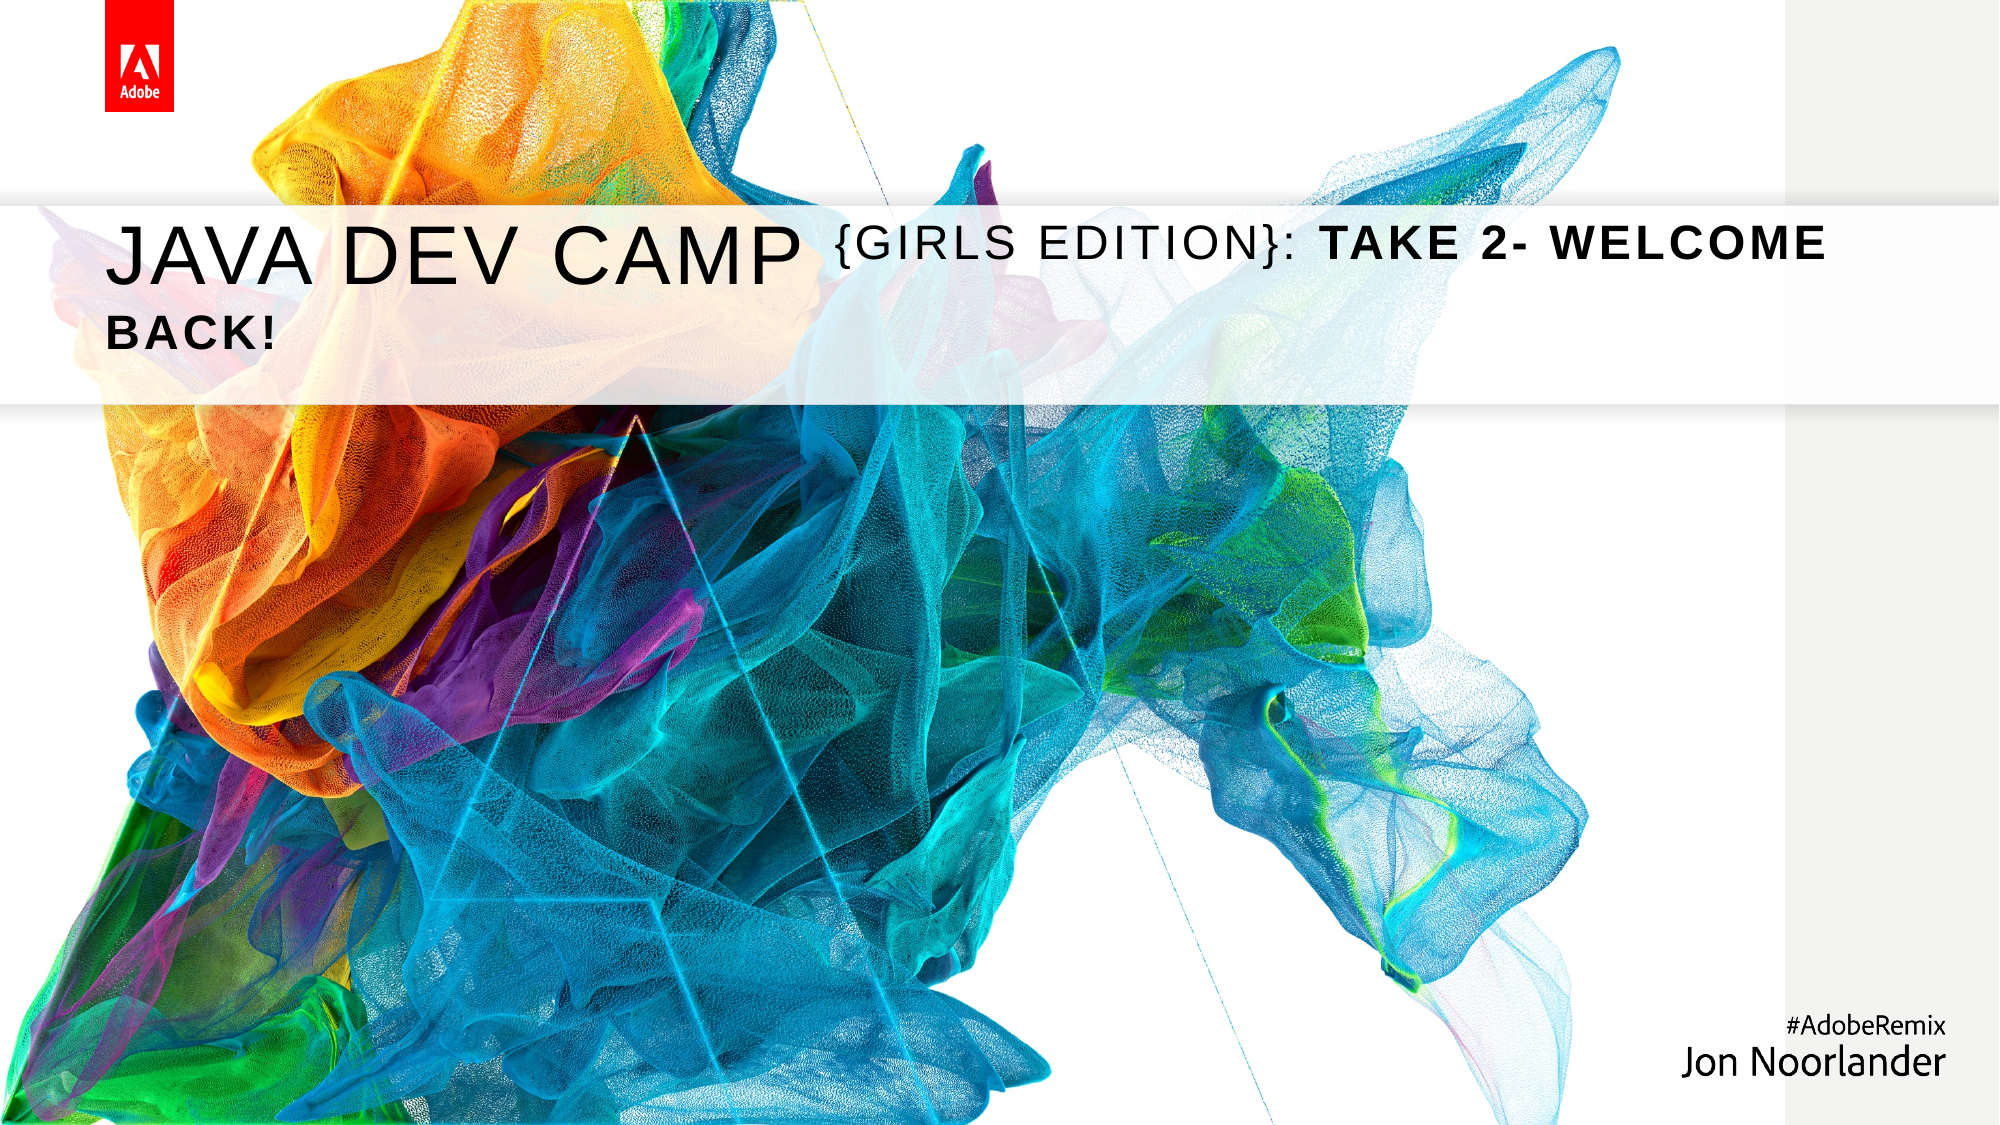

# Java Dev Camp {girls edition}: take 2- welcome back!